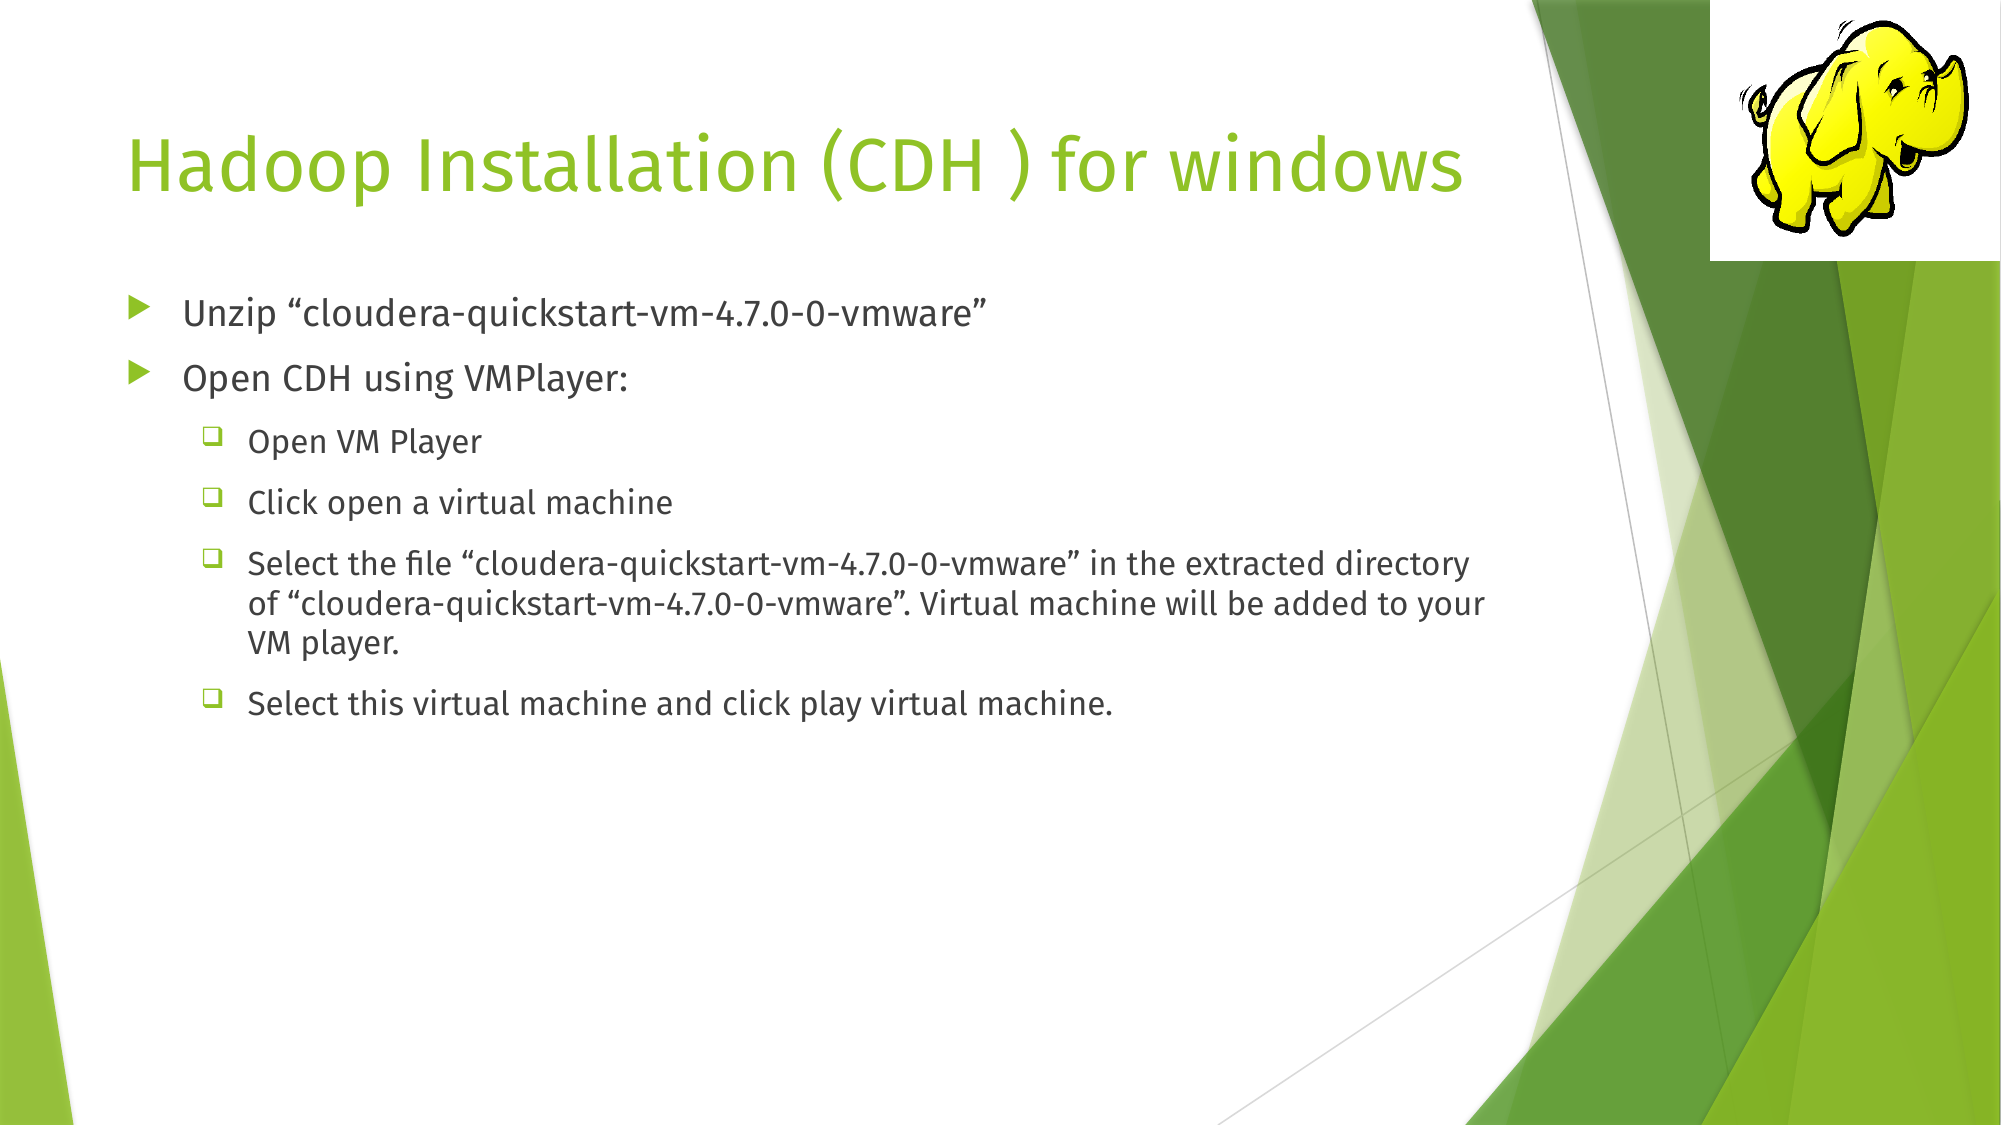

Hadoop Installation (CDH ) for windows
Unzip “cloudera-quickstart-vm-4.7.0-0-vmware”
Open CDH using VMPlayer:
Open VM Player
Click open a virtual machine
Select the file “cloudera-quickstart-vm-4.7.0-0-vmware” in the extracted directory of “cloudera-quickstart-vm-4.7.0-0-vmware”. Virtual machine will be added to your VM player.
Select this virtual machine and click play virtual machine.